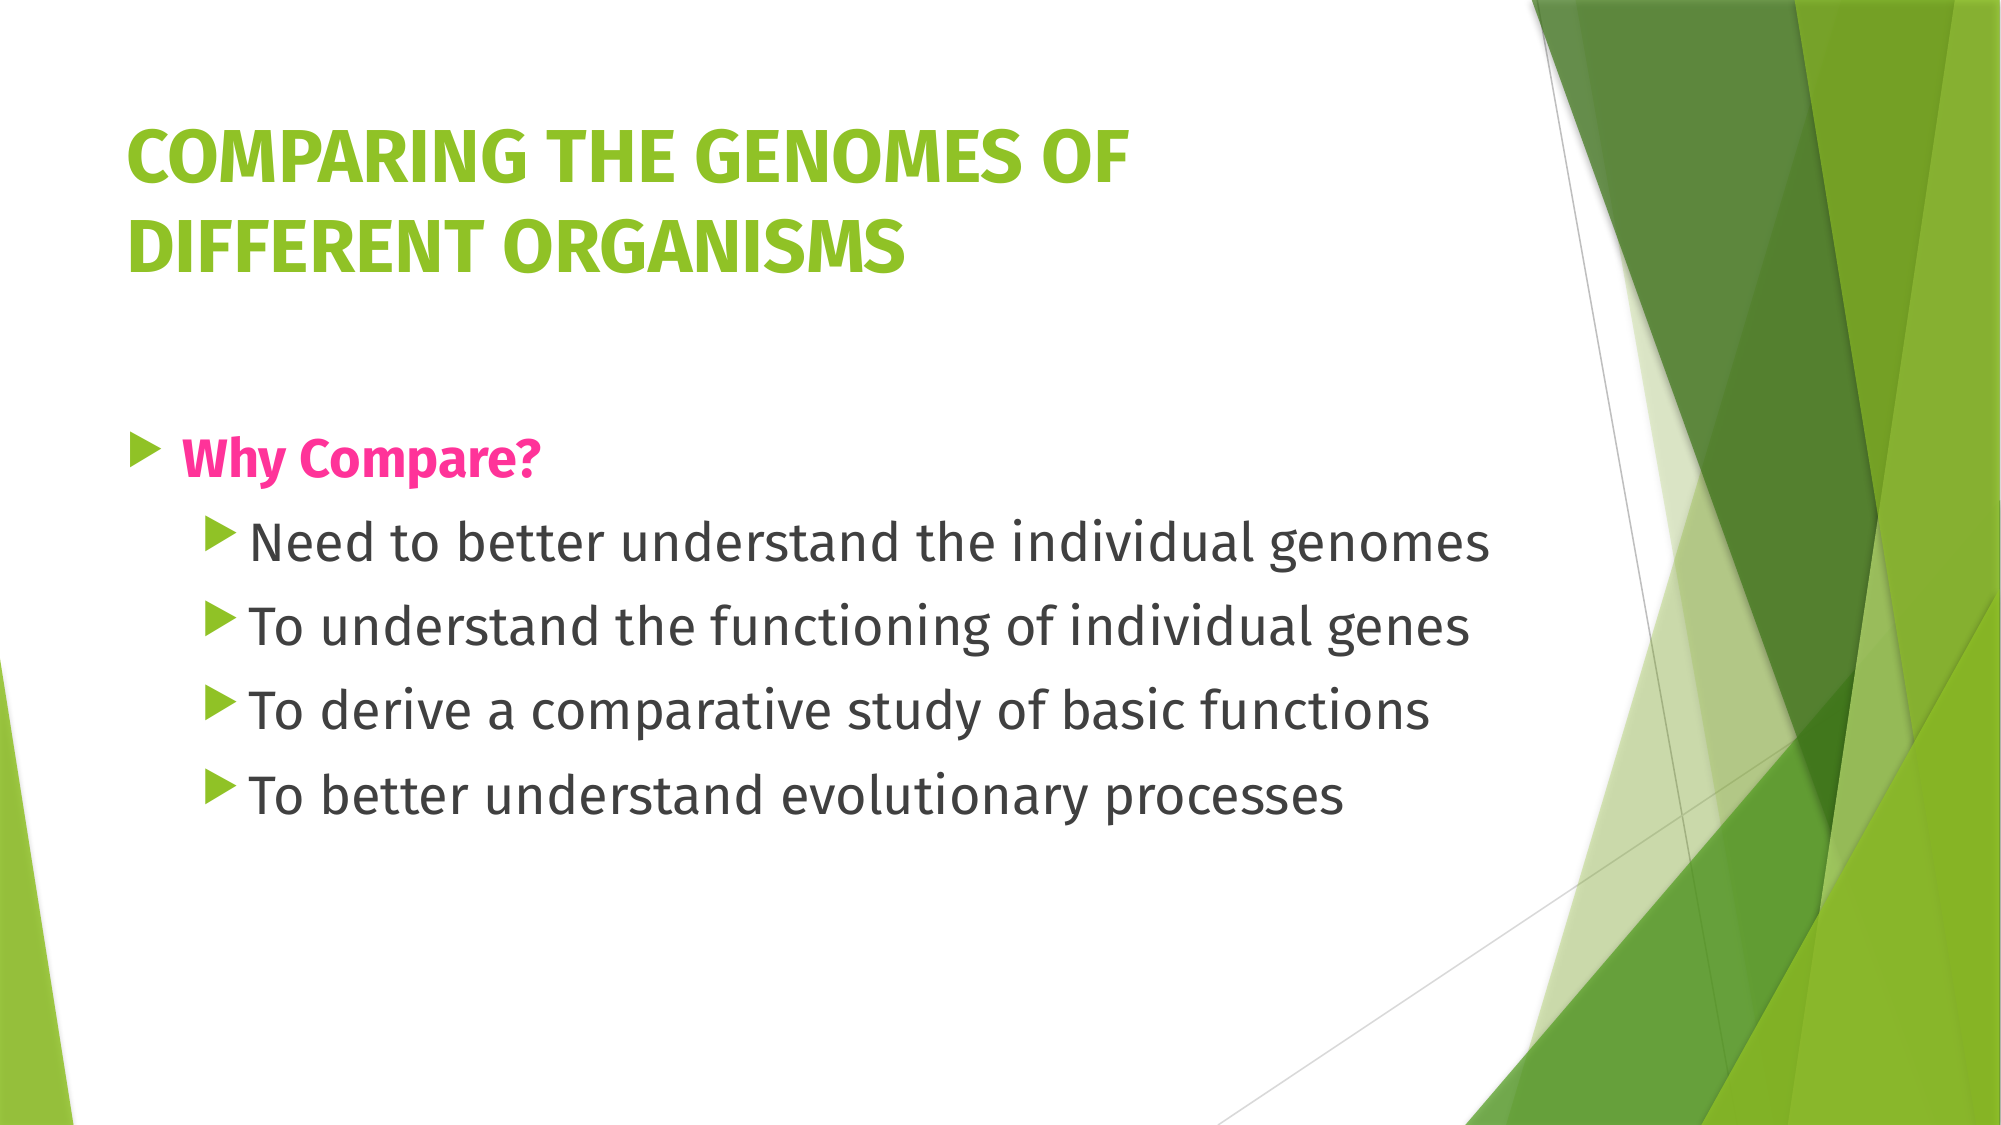

# COMPARING THE GENOMES OF DIFFERENT ORGANISMS

Why Compare?
Need to better understand the individual genomes
To understand the functioning of individual genes
To derive a comparative study of basic functions
To better understand evolutionary processes